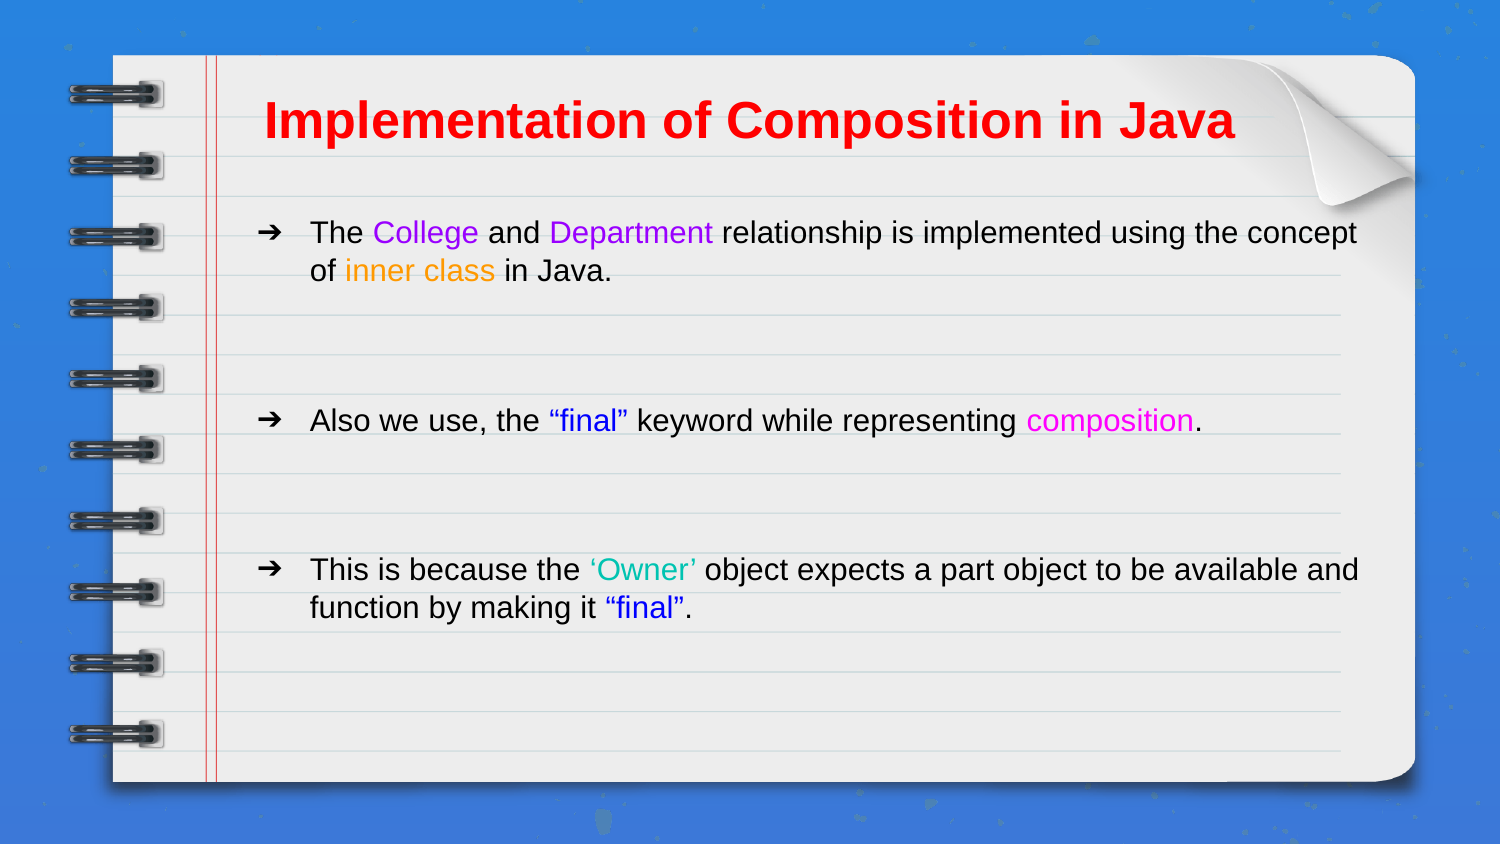

# Implementation of Composition in Java

The College and Department relationship is implemented using the concept of inner class in Java.

Also we use, the “final” keyword while representing composition.

This is because the ‘Owner’ object expects a part object to be available and function by making it “final”.